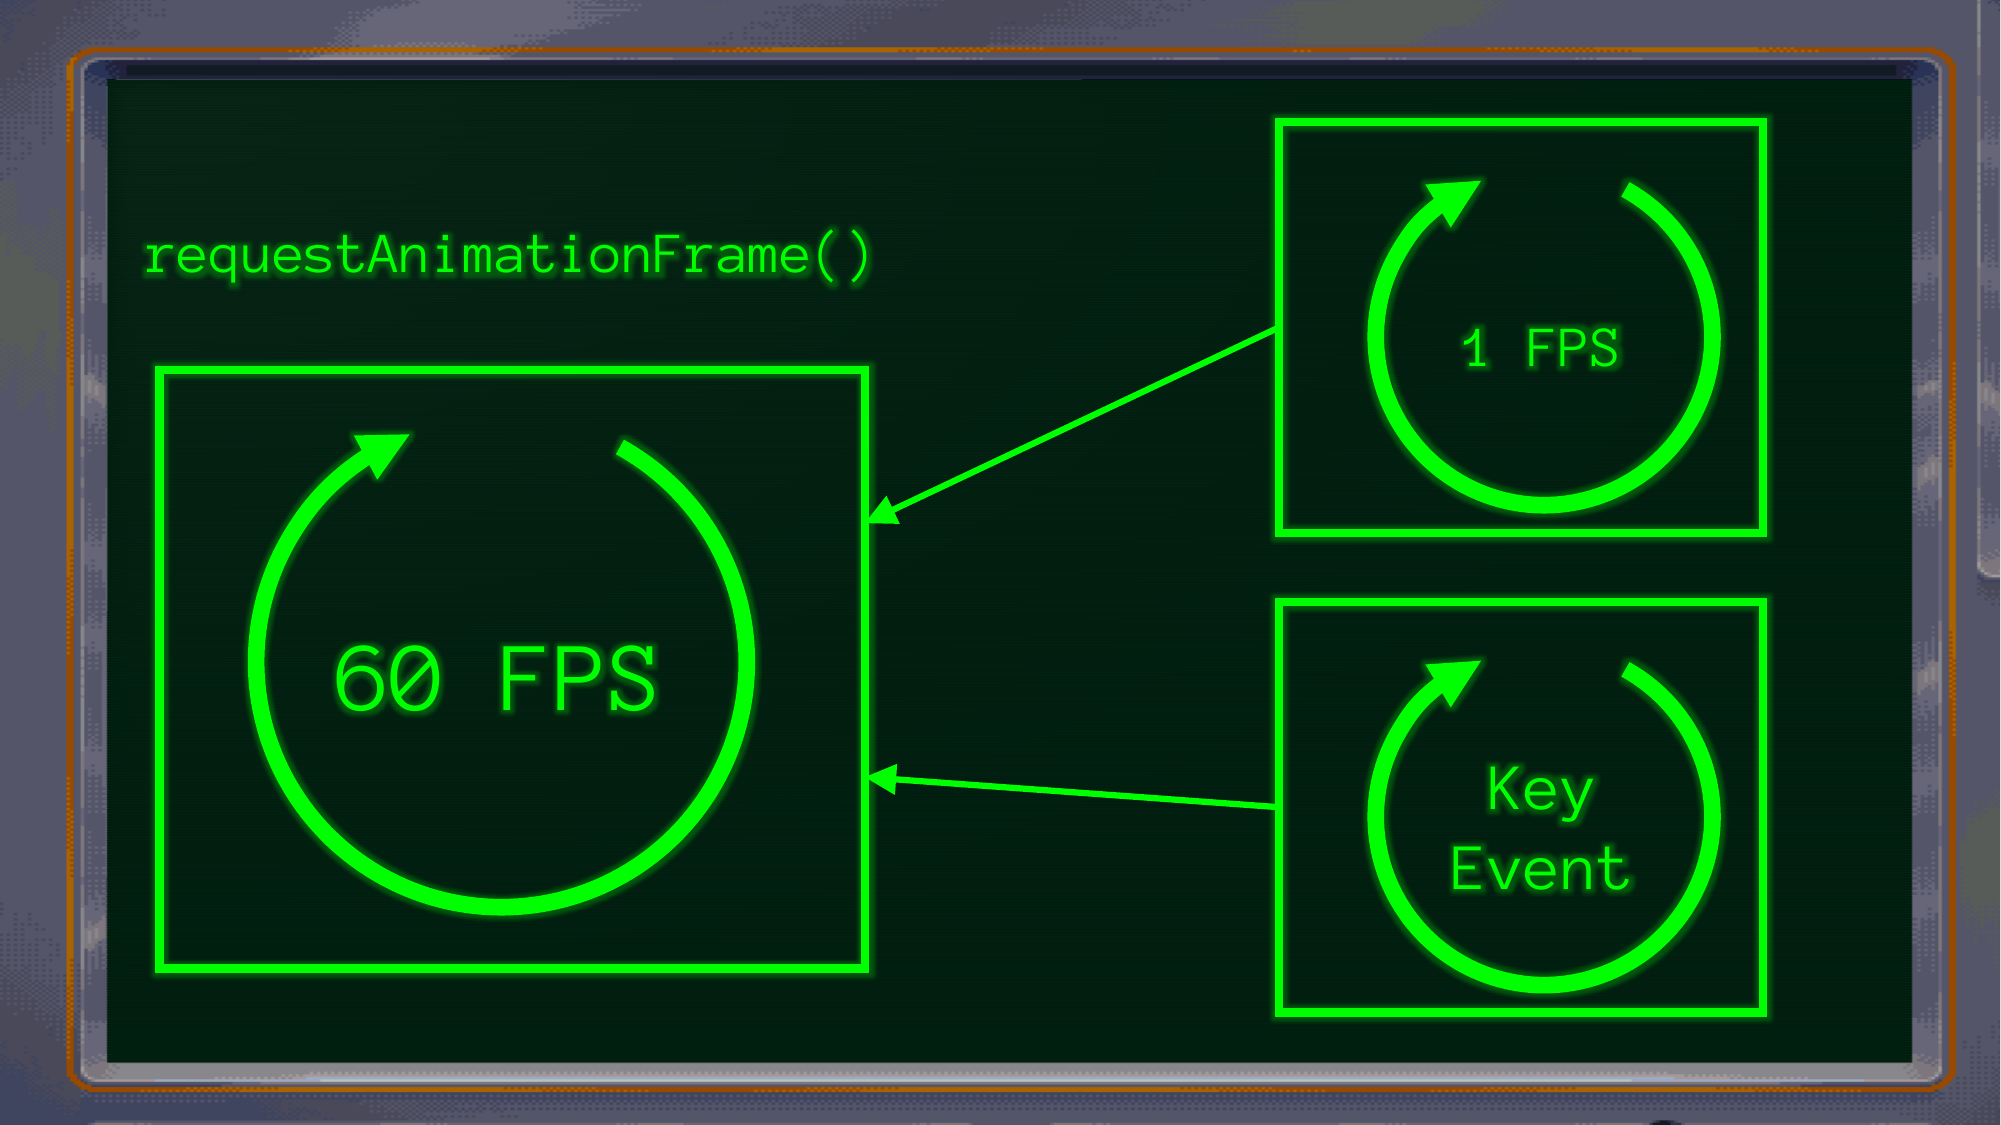

1 FPS
requestAnimationFrame()

60 FPS

Key Event